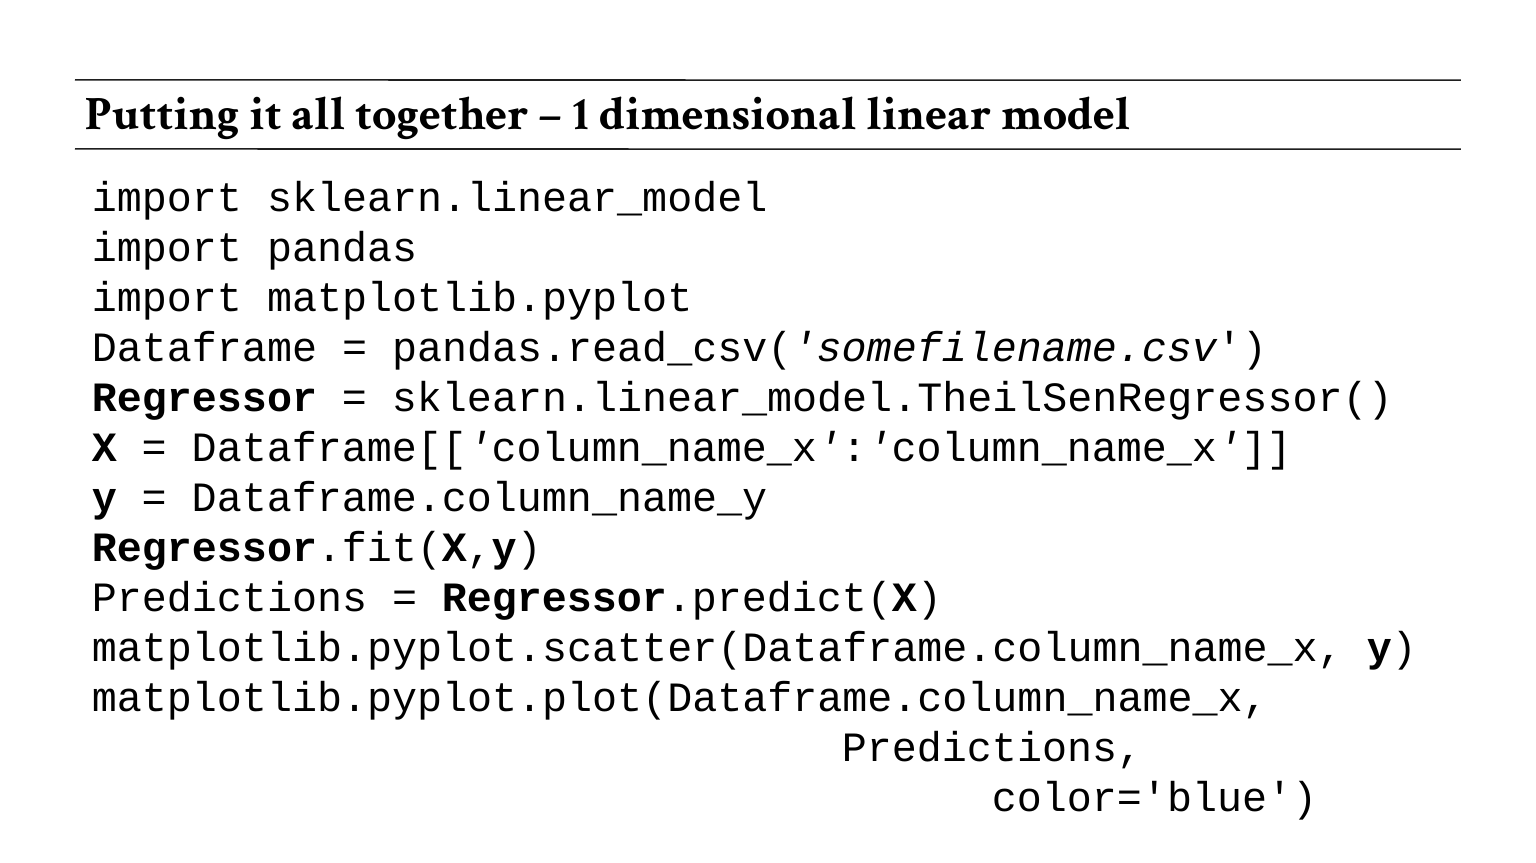

# Putting it all together – 1 dimensional linear model
import sklearn.linear_model
import pandas
import matplotlib.pyplot
Dataframe = pandas.read_csv('somefilename.csv')
Regressor = sklearn.linear_model.TheilSenRegressor()
X = Dataframe[['column_name_x':'column_name_x']]
y = Dataframe.column_name_y
Regressor.fit(X,y)
Predictions = Regressor.predict(X)
matplotlib.pyplot.scatter(Dataframe.column_name_x, y)
matplotlib.pyplot.plot(Dataframe.column_name_x, 						Predictions,
						color='blue')